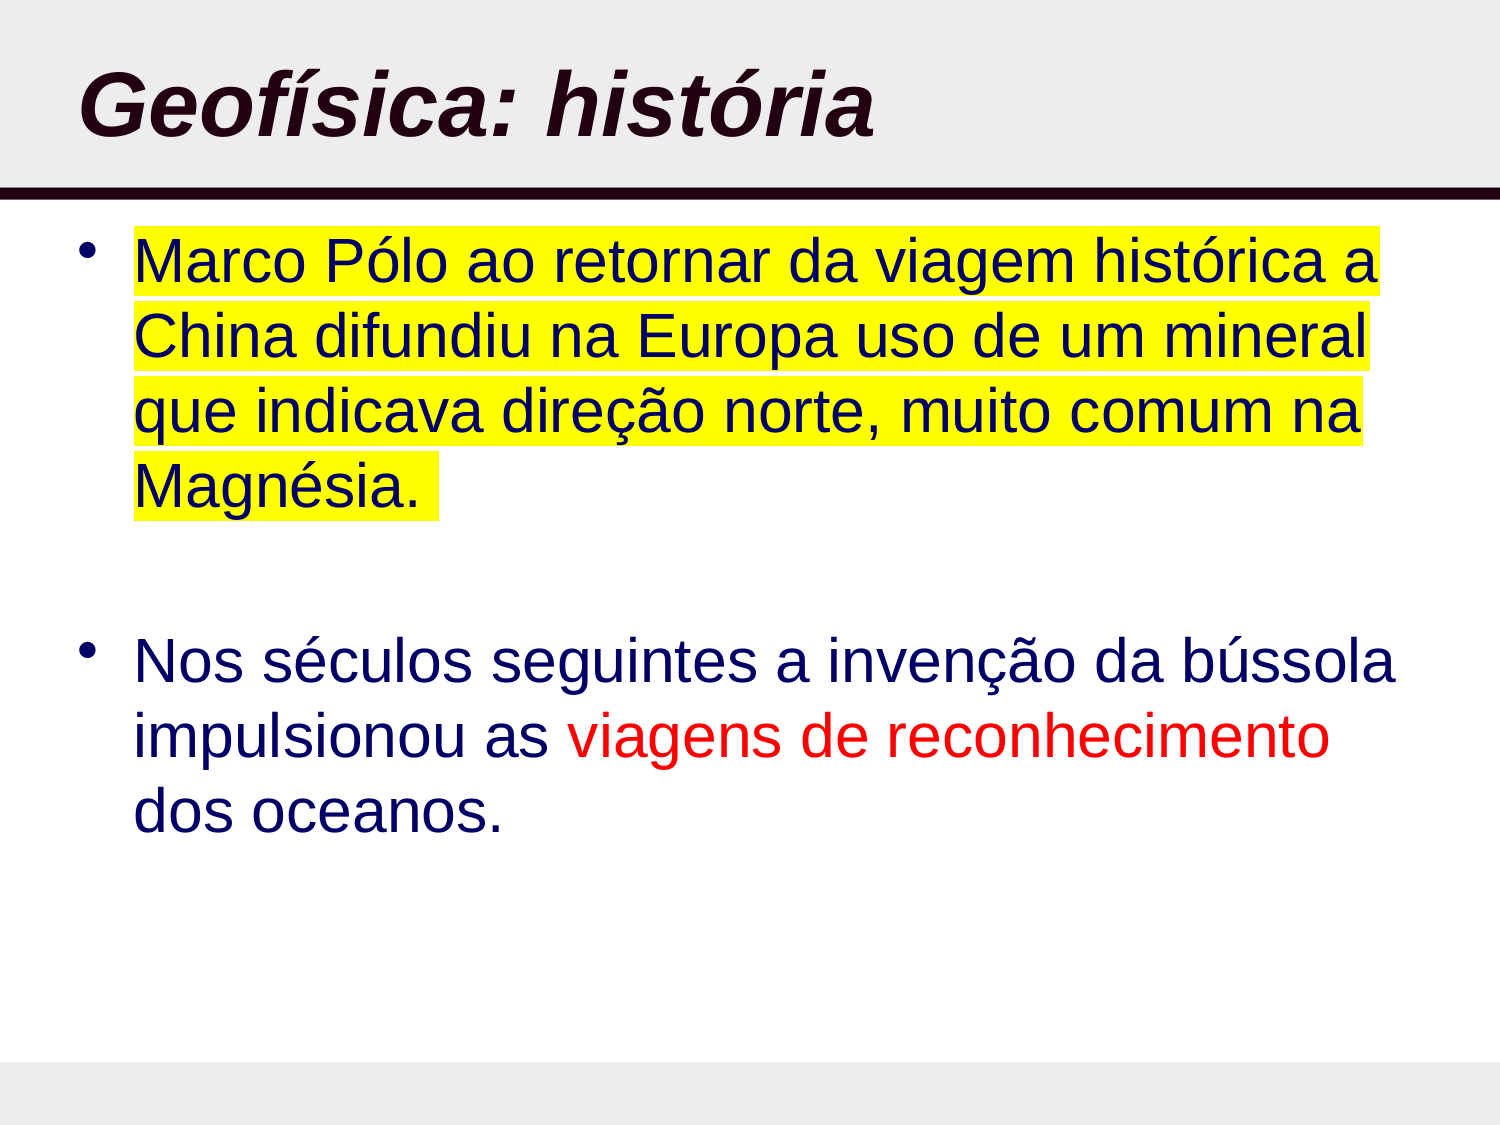

# Geofísica: história
Marco Pólo ao retornar da viagem histórica a China difundiu na Europa uso de um mineral que indicava direção norte, muito comum na Magnésia.

Nos séculos seguintes a invenção da bússola impulsionou as viagens de reconhecimento dos oceanos.